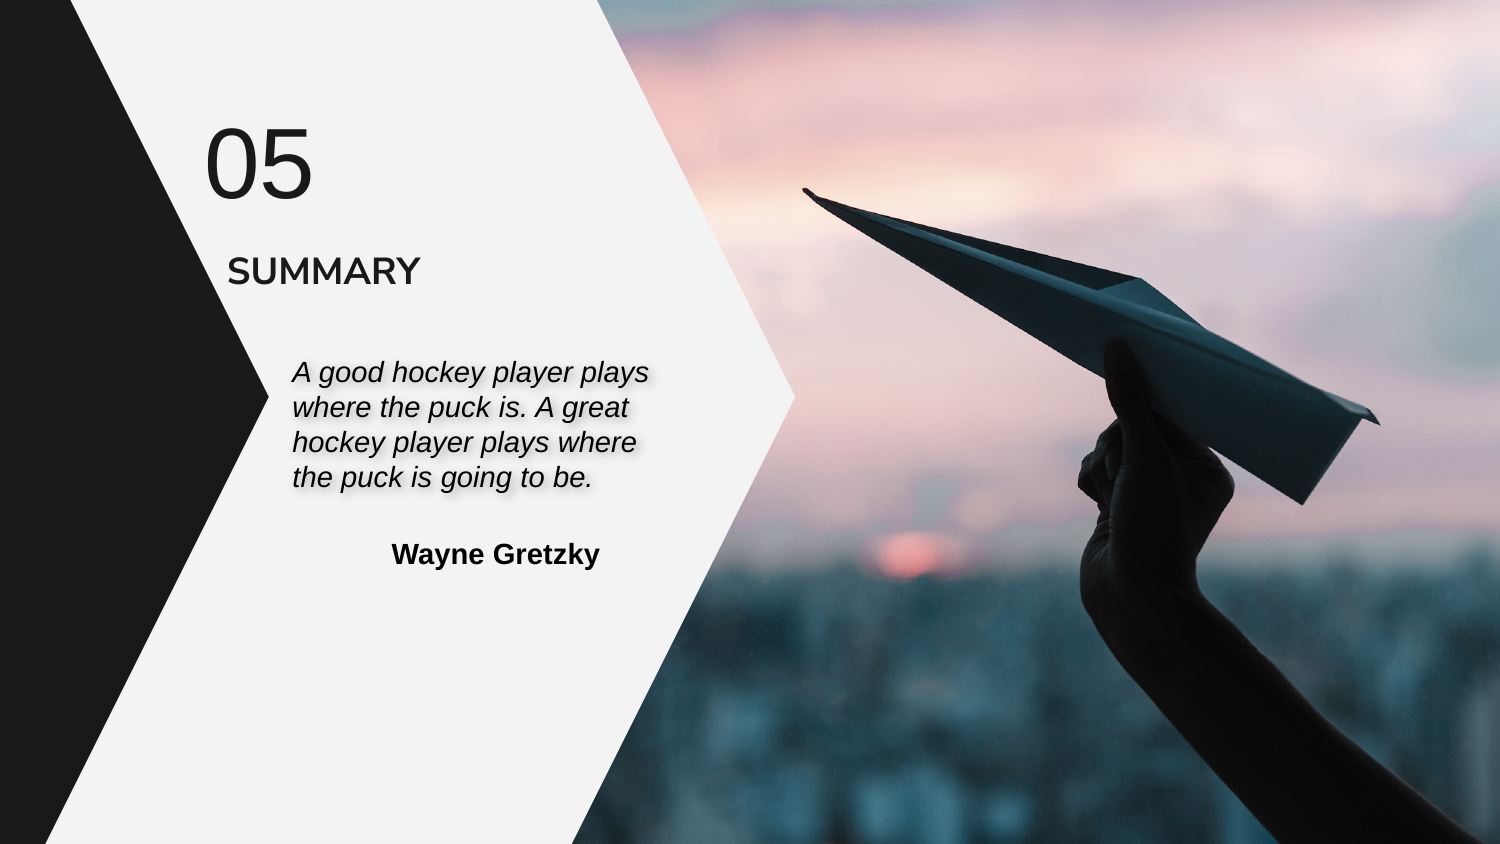

05
# SUMMARY
A good hockey player plays where the puck is. A great hockey player plays where the puck is going to be.

Wayne Gretzky